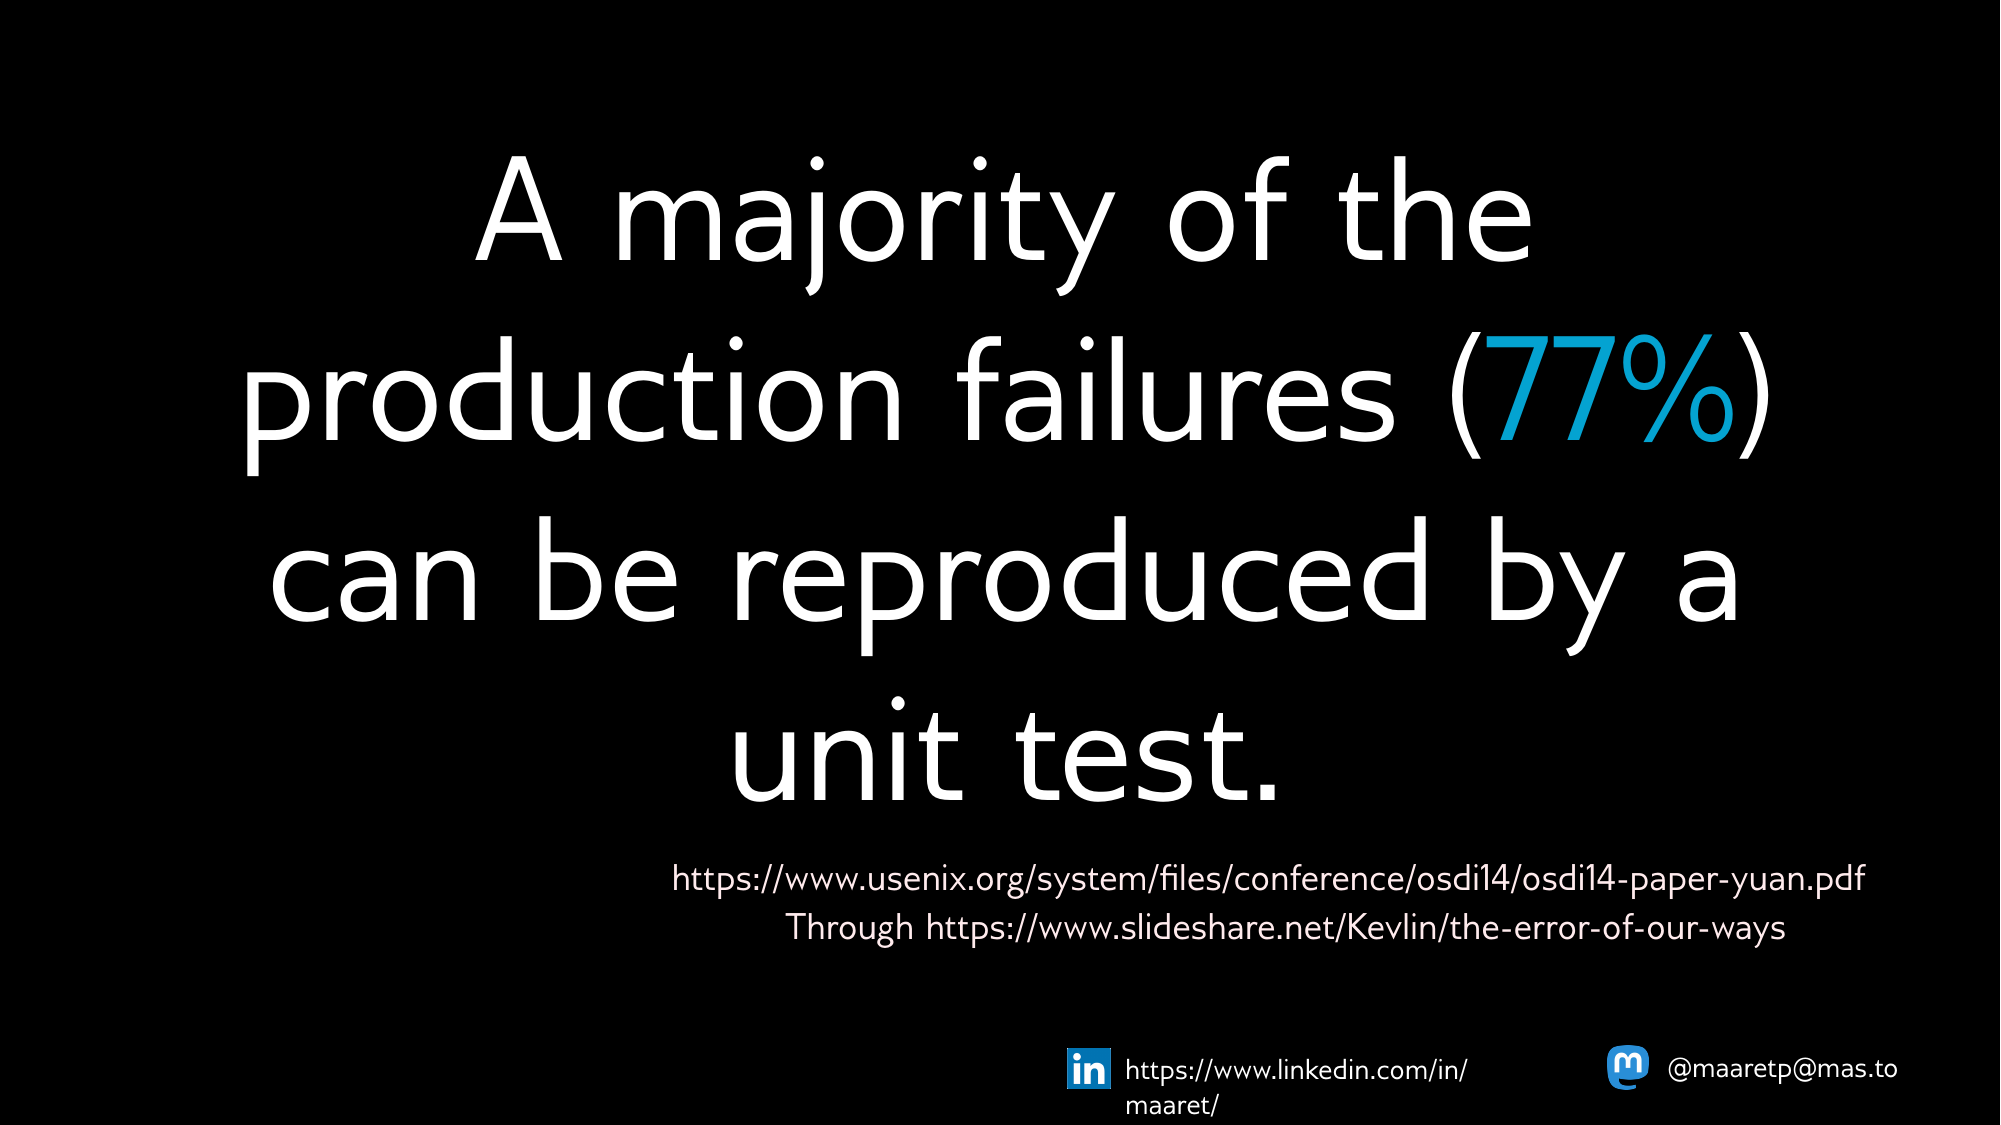

A majority of the production failures (77%) can be reproduced by a unit test.
https://www.usenix.org/system/files/conference/osdi14/osdi14-paper-yuan.pdf
Through https://www.slideshare.net/Kevlin/the-error-of-our-ways